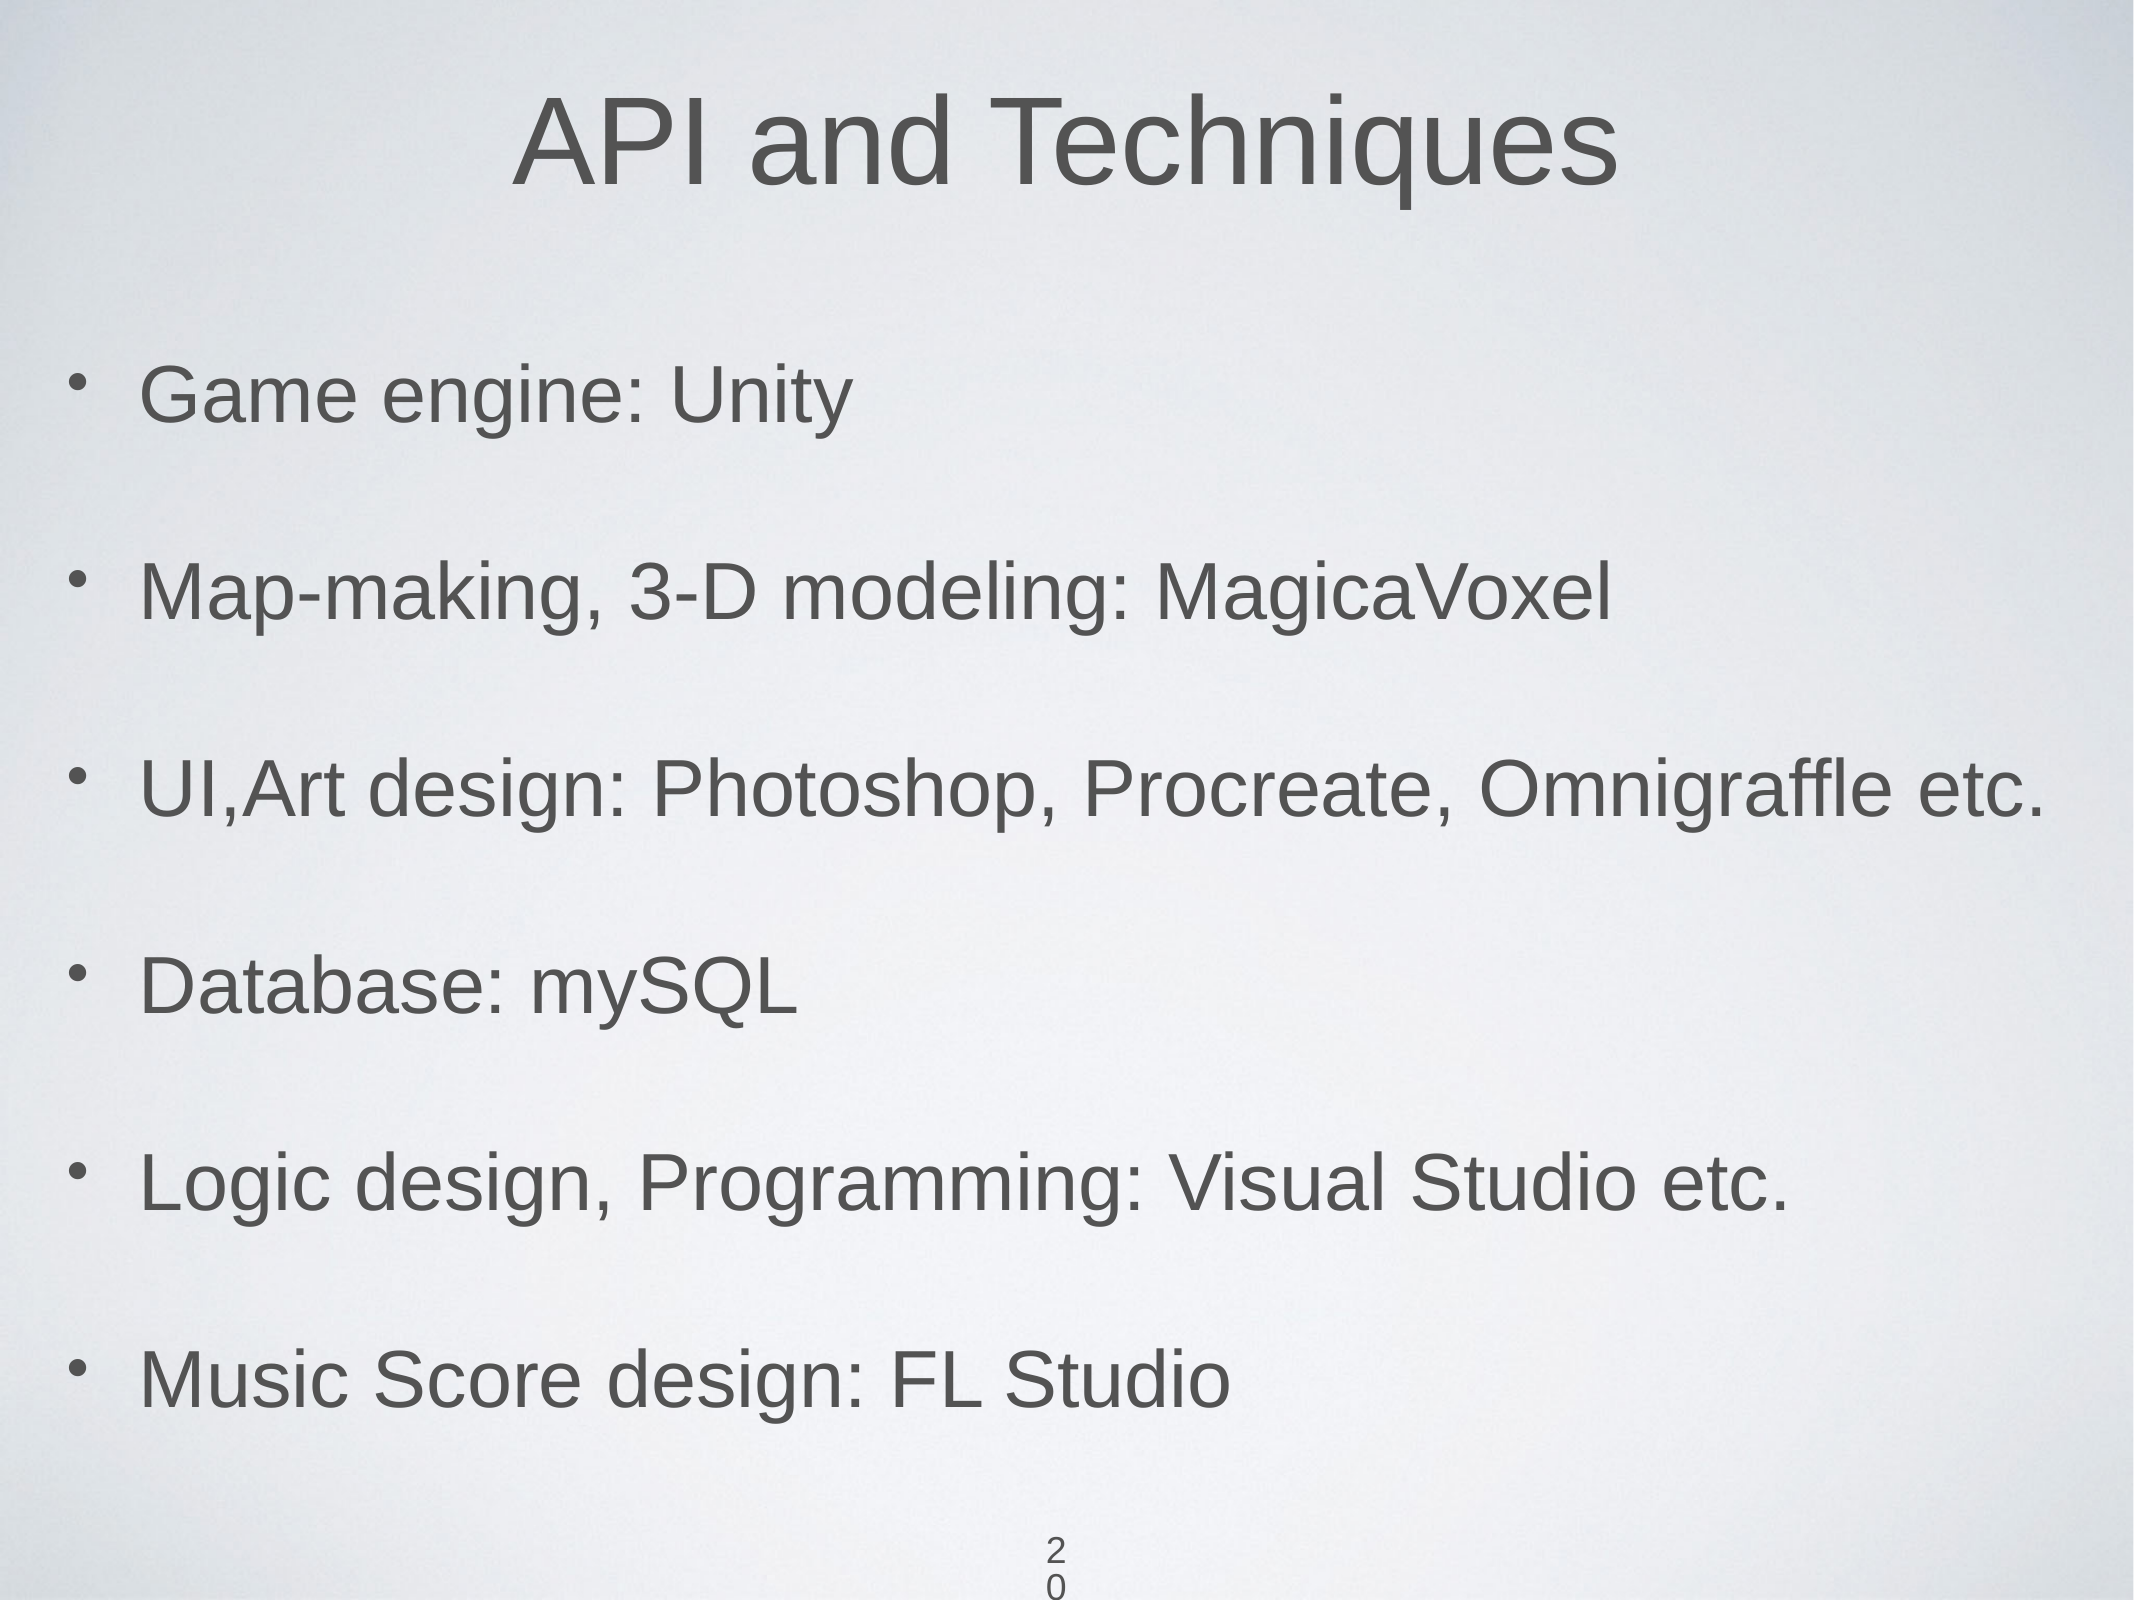

20
# API and Techniques
Game engine: Unity
Map-making, 3-D modeling: MagicaVoxel
UI,Art design: Photoshop, Procreate, Omnigraffle etc.
Database: mySQL
Logic design, Programming: Visual Studio etc.
Music Score design: FL Studio